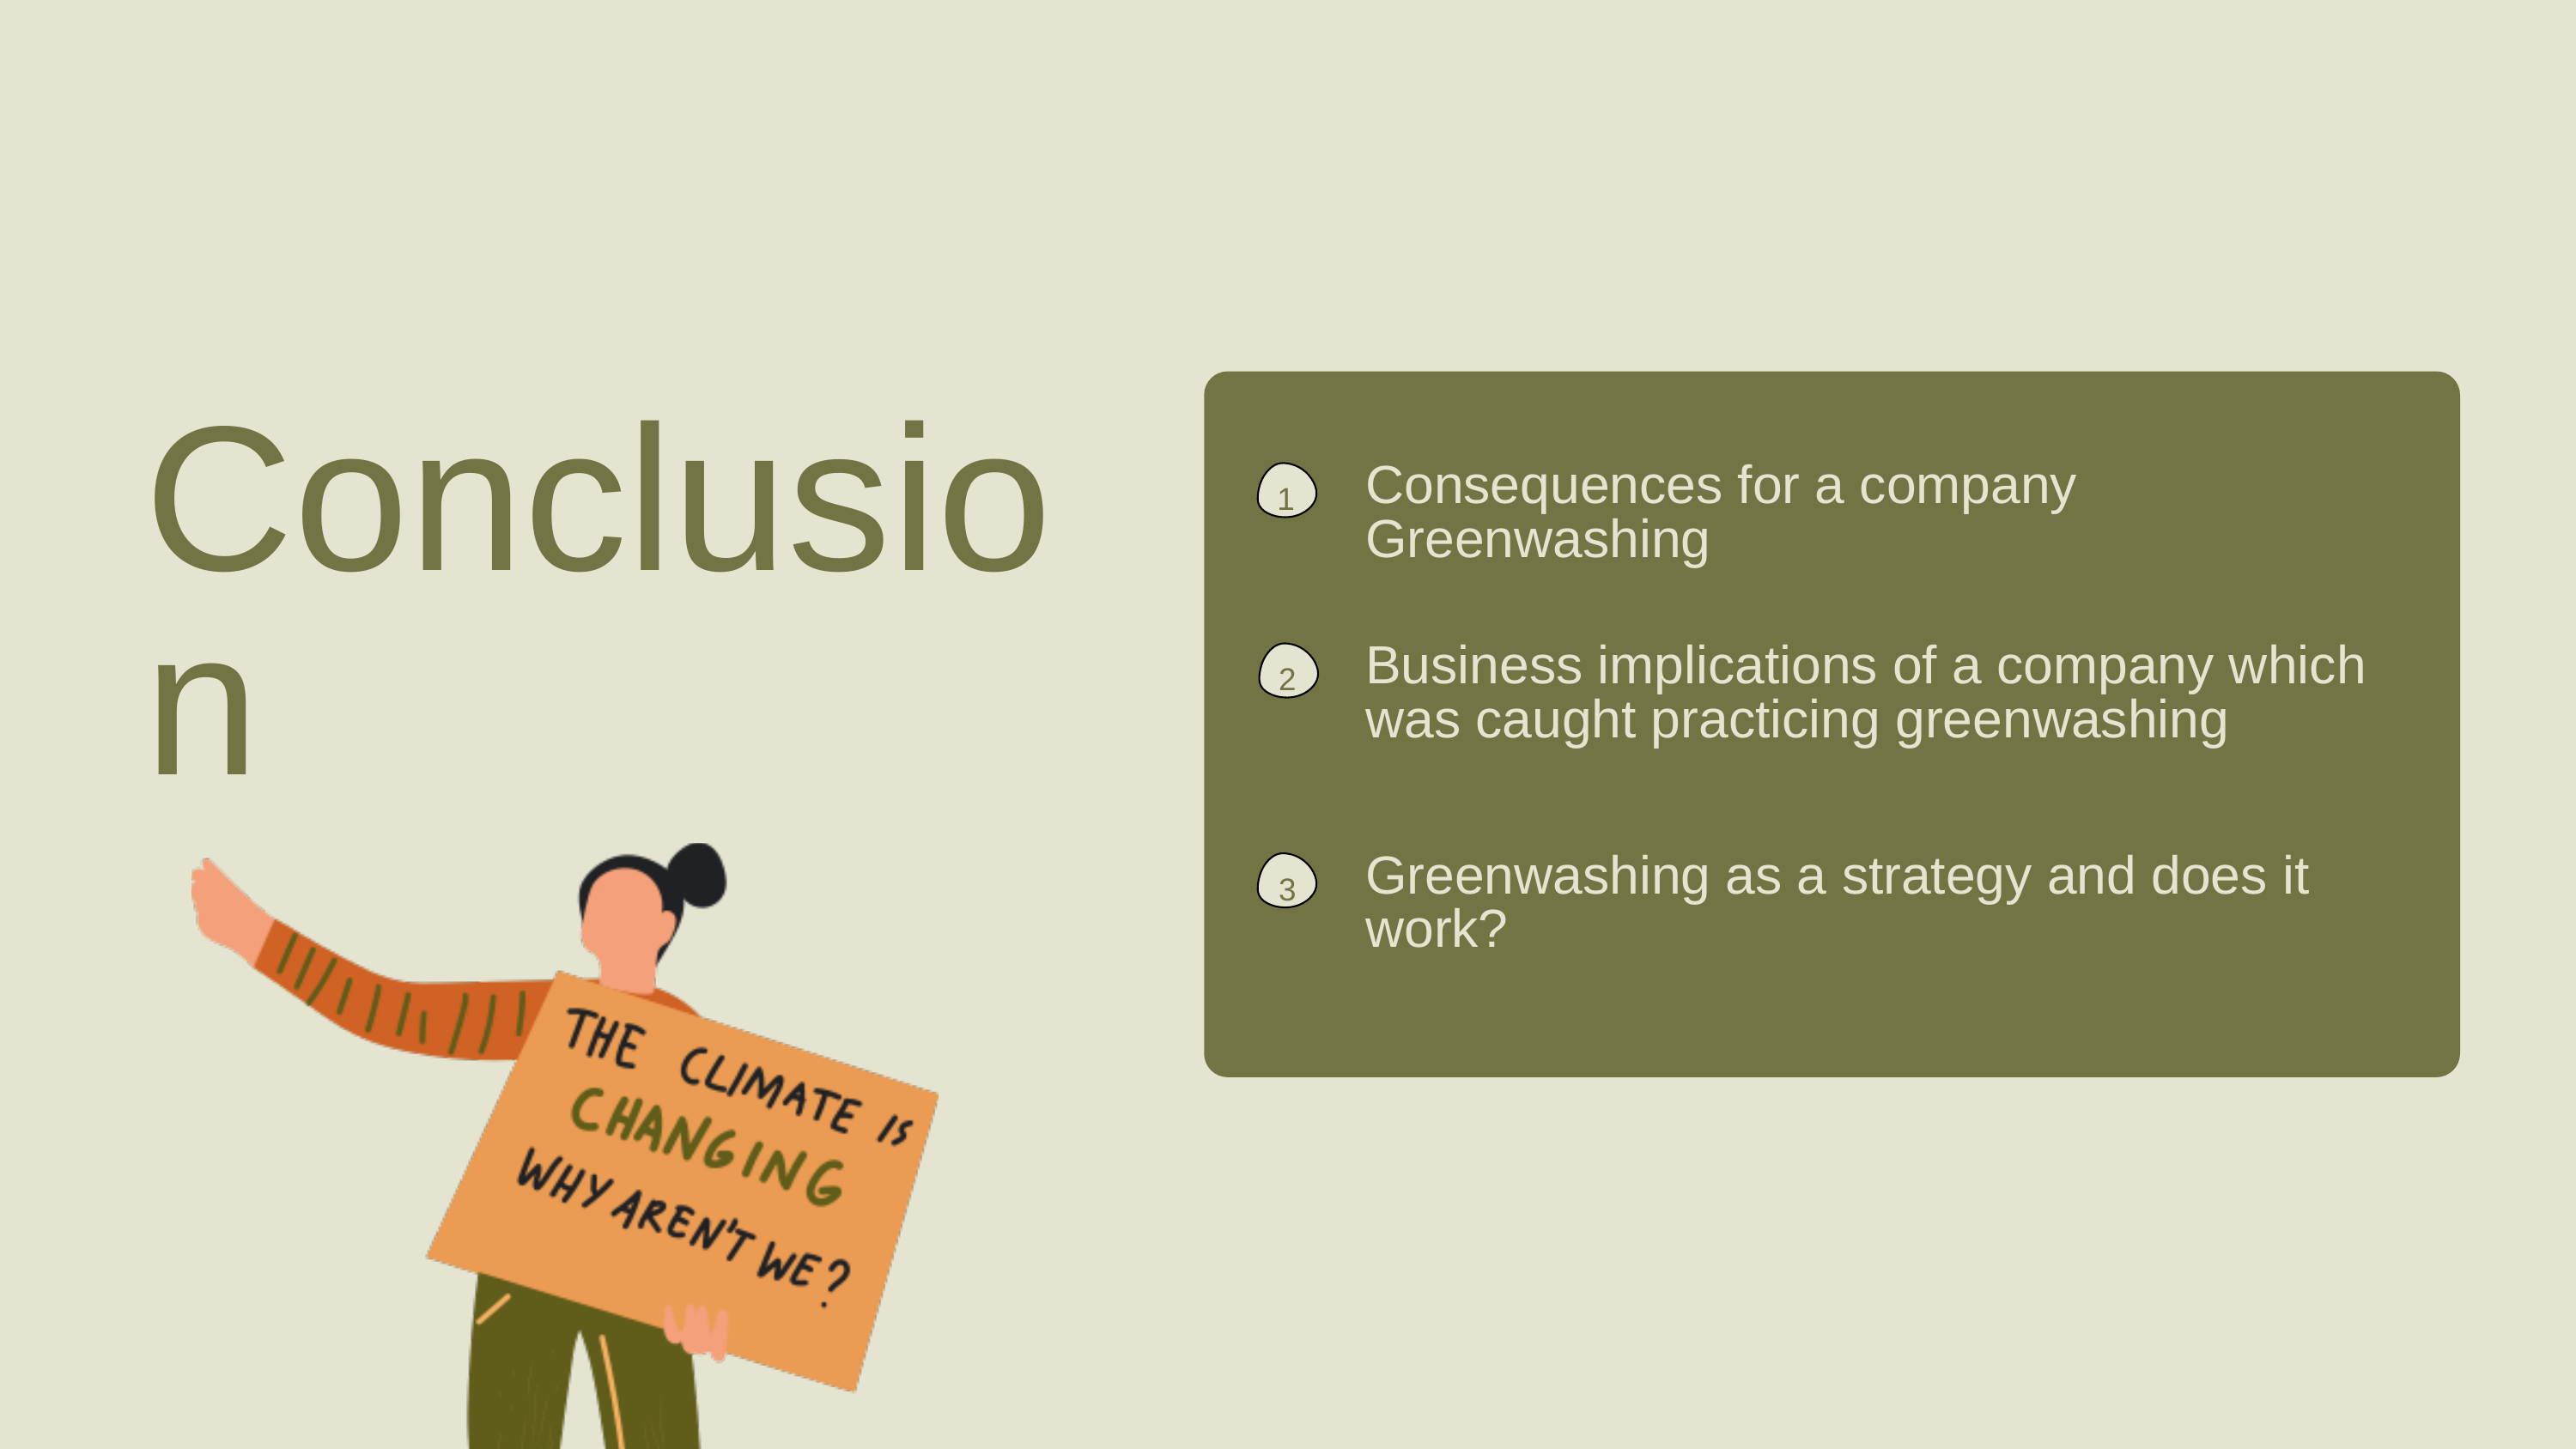

Conclusion
1
Consequences for a company Greenwashing

2
Business implications of a company which was caught practicing greenwashing

3
Greenwashing as a strategy and does it work?